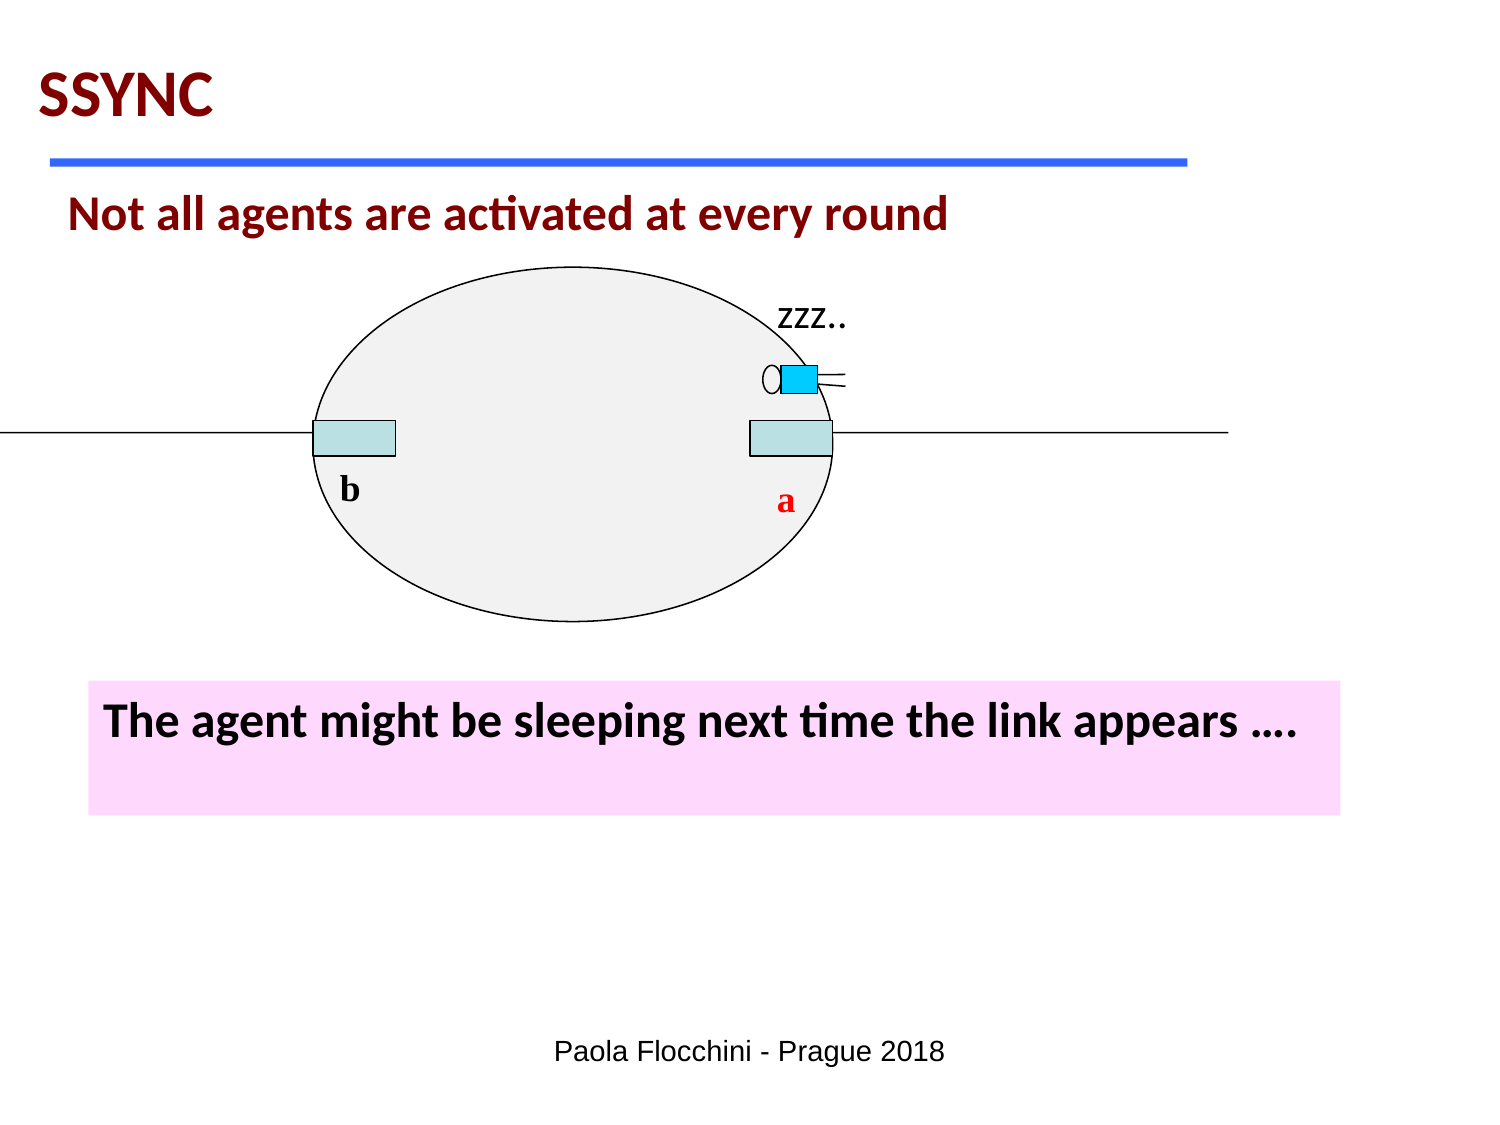

SSYNC

Not all agents are activated at every round

zzz..

b
a
The agent might be sleeping next time the link appears ….

Paola Flocchini - Prague 2018